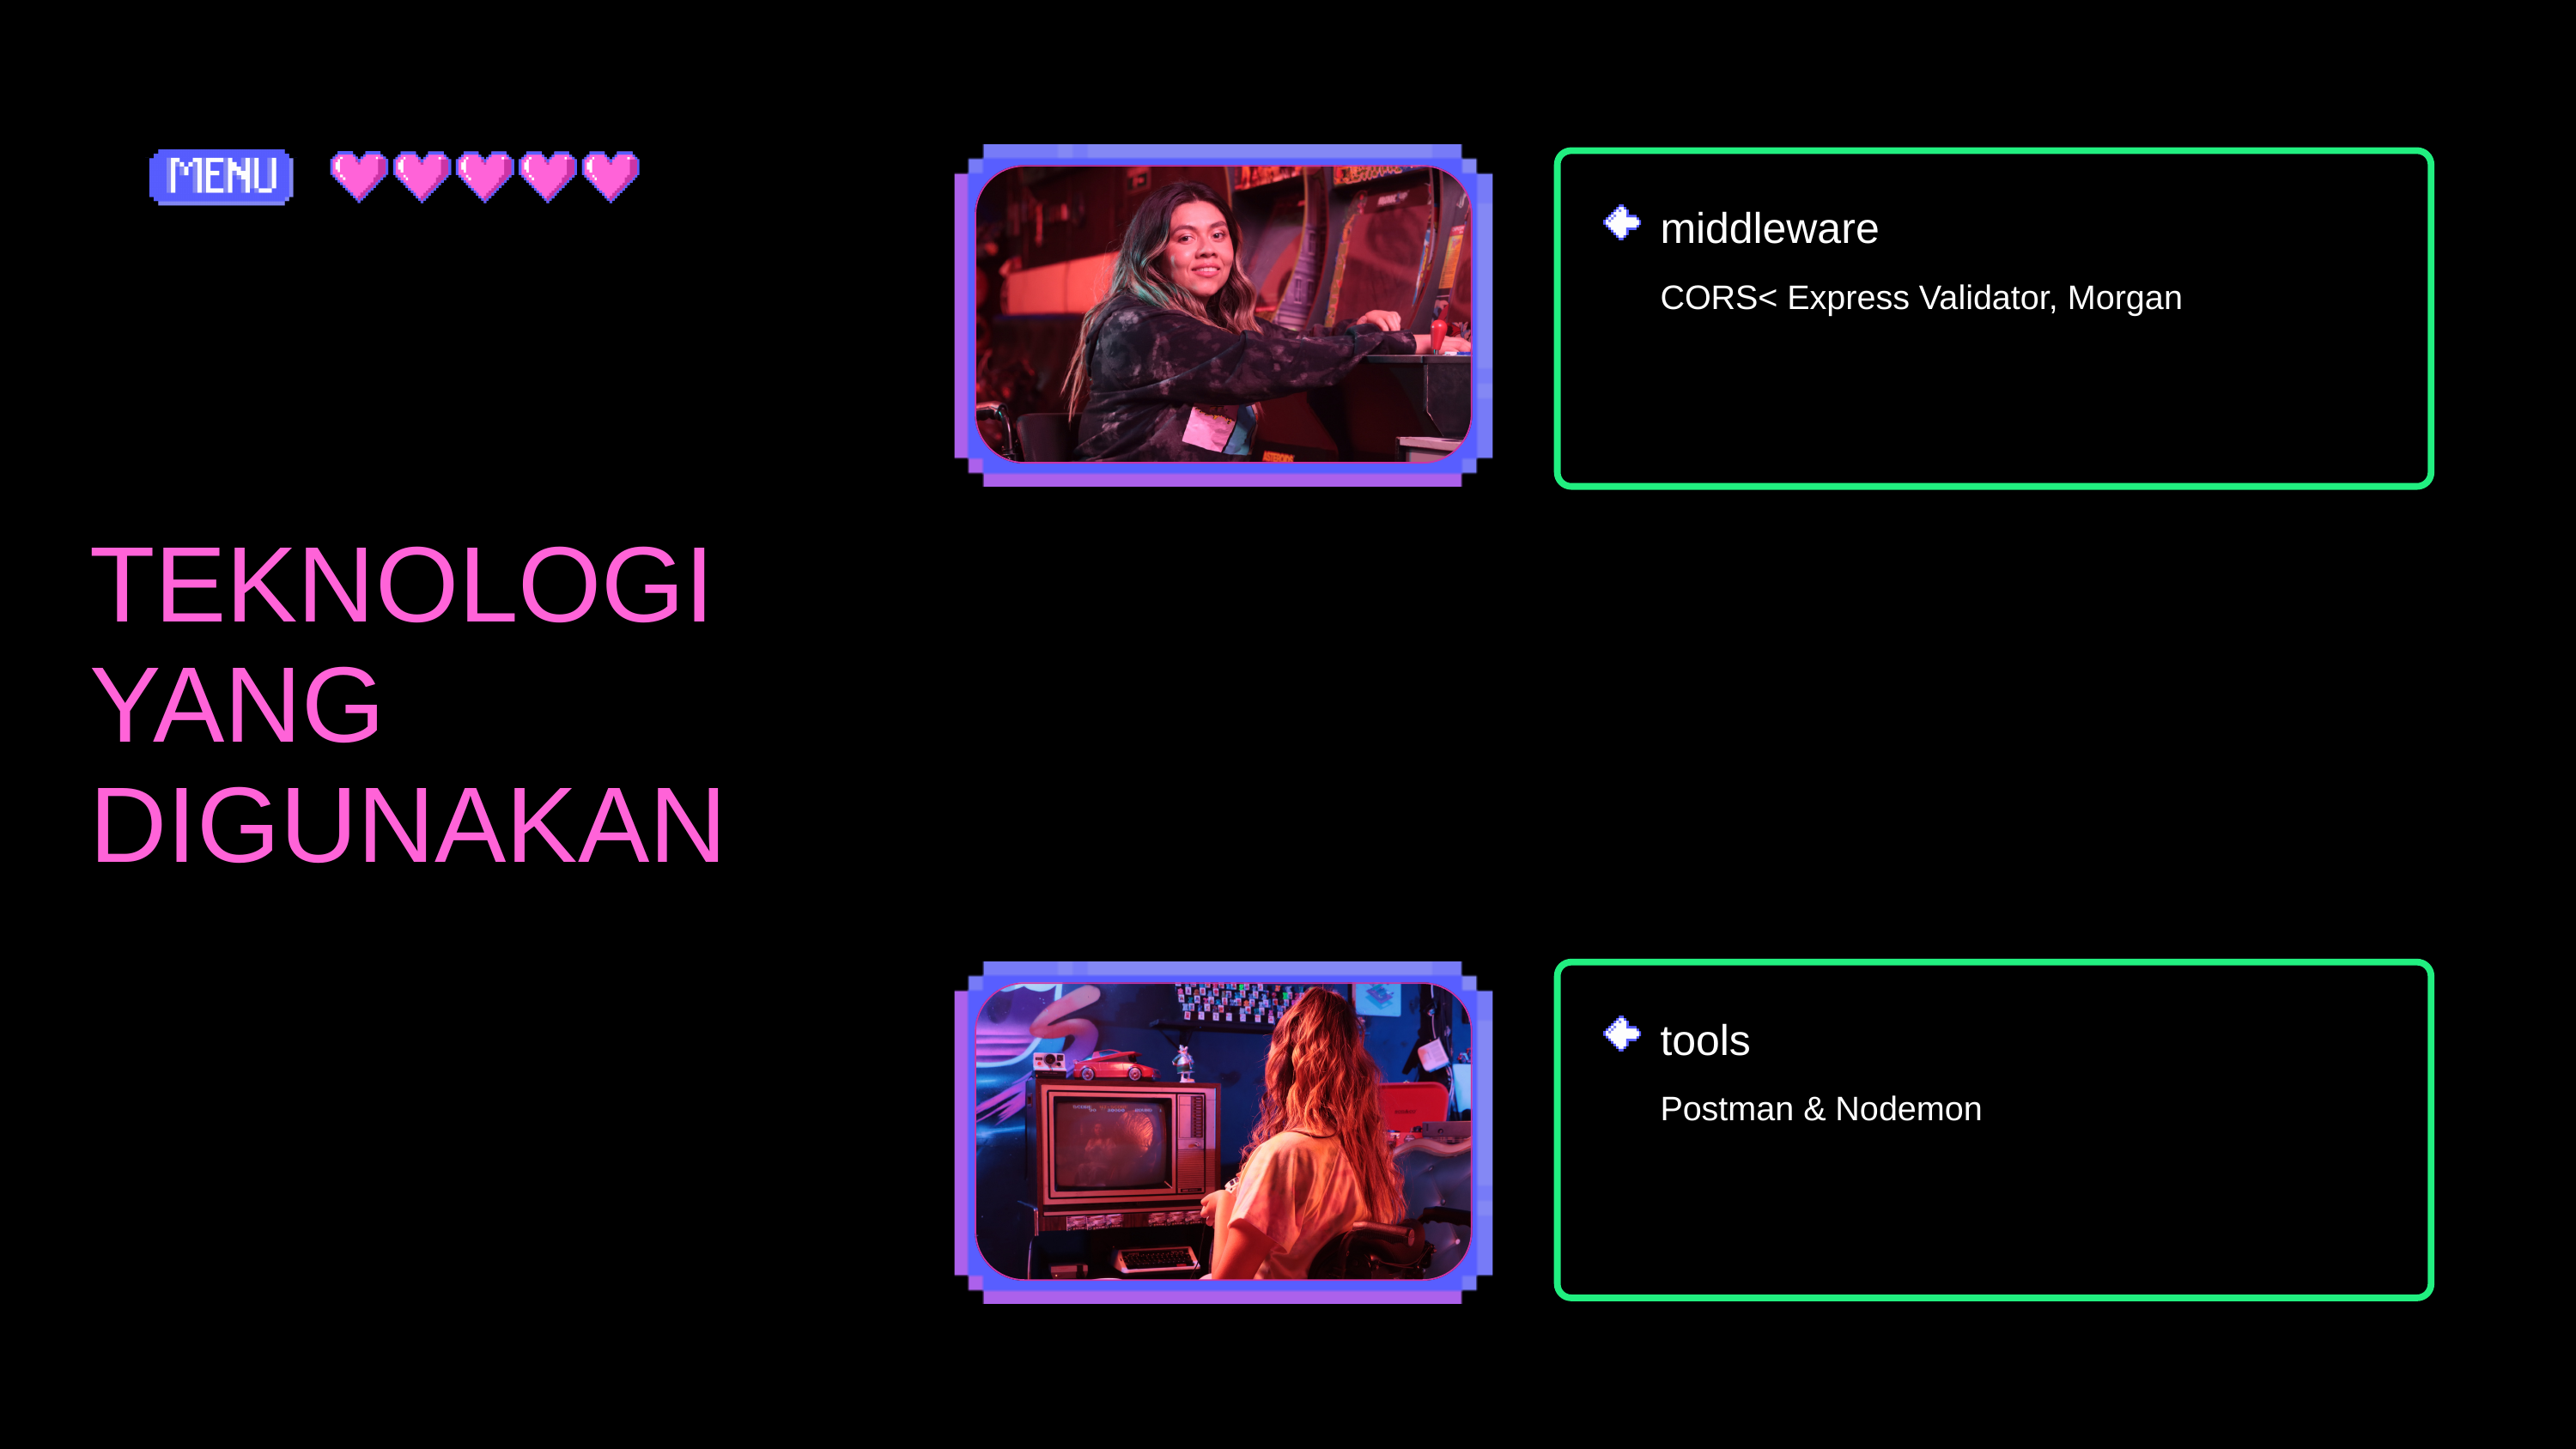

middleware
CORS< Express Validator, Morgan

TEKNOLOGI YANG DIGUNAKAN

tools
Postman & Nodemon